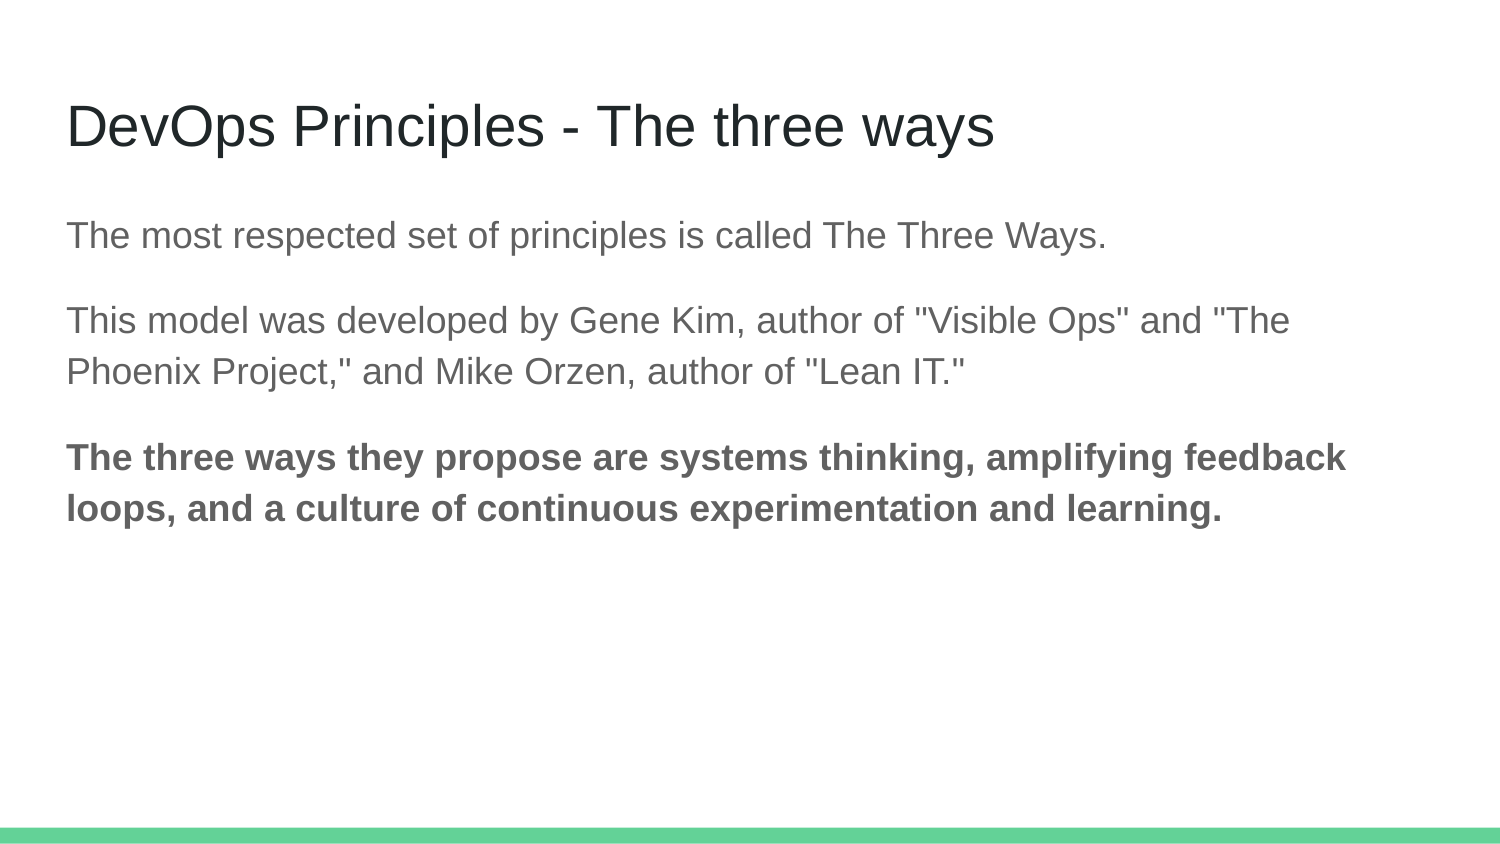

# DevOps Principles - The three ways

The most respected set of principles is called The Three Ways.
This model was developed by Gene Kim, author of "Visible Ops" and "The Phoenix Project," and Mike Orzen, author of "Lean IT."
The three ways they propose are systems thinking, amplifying feedback loops, and a culture of continuous experimentation and learning.